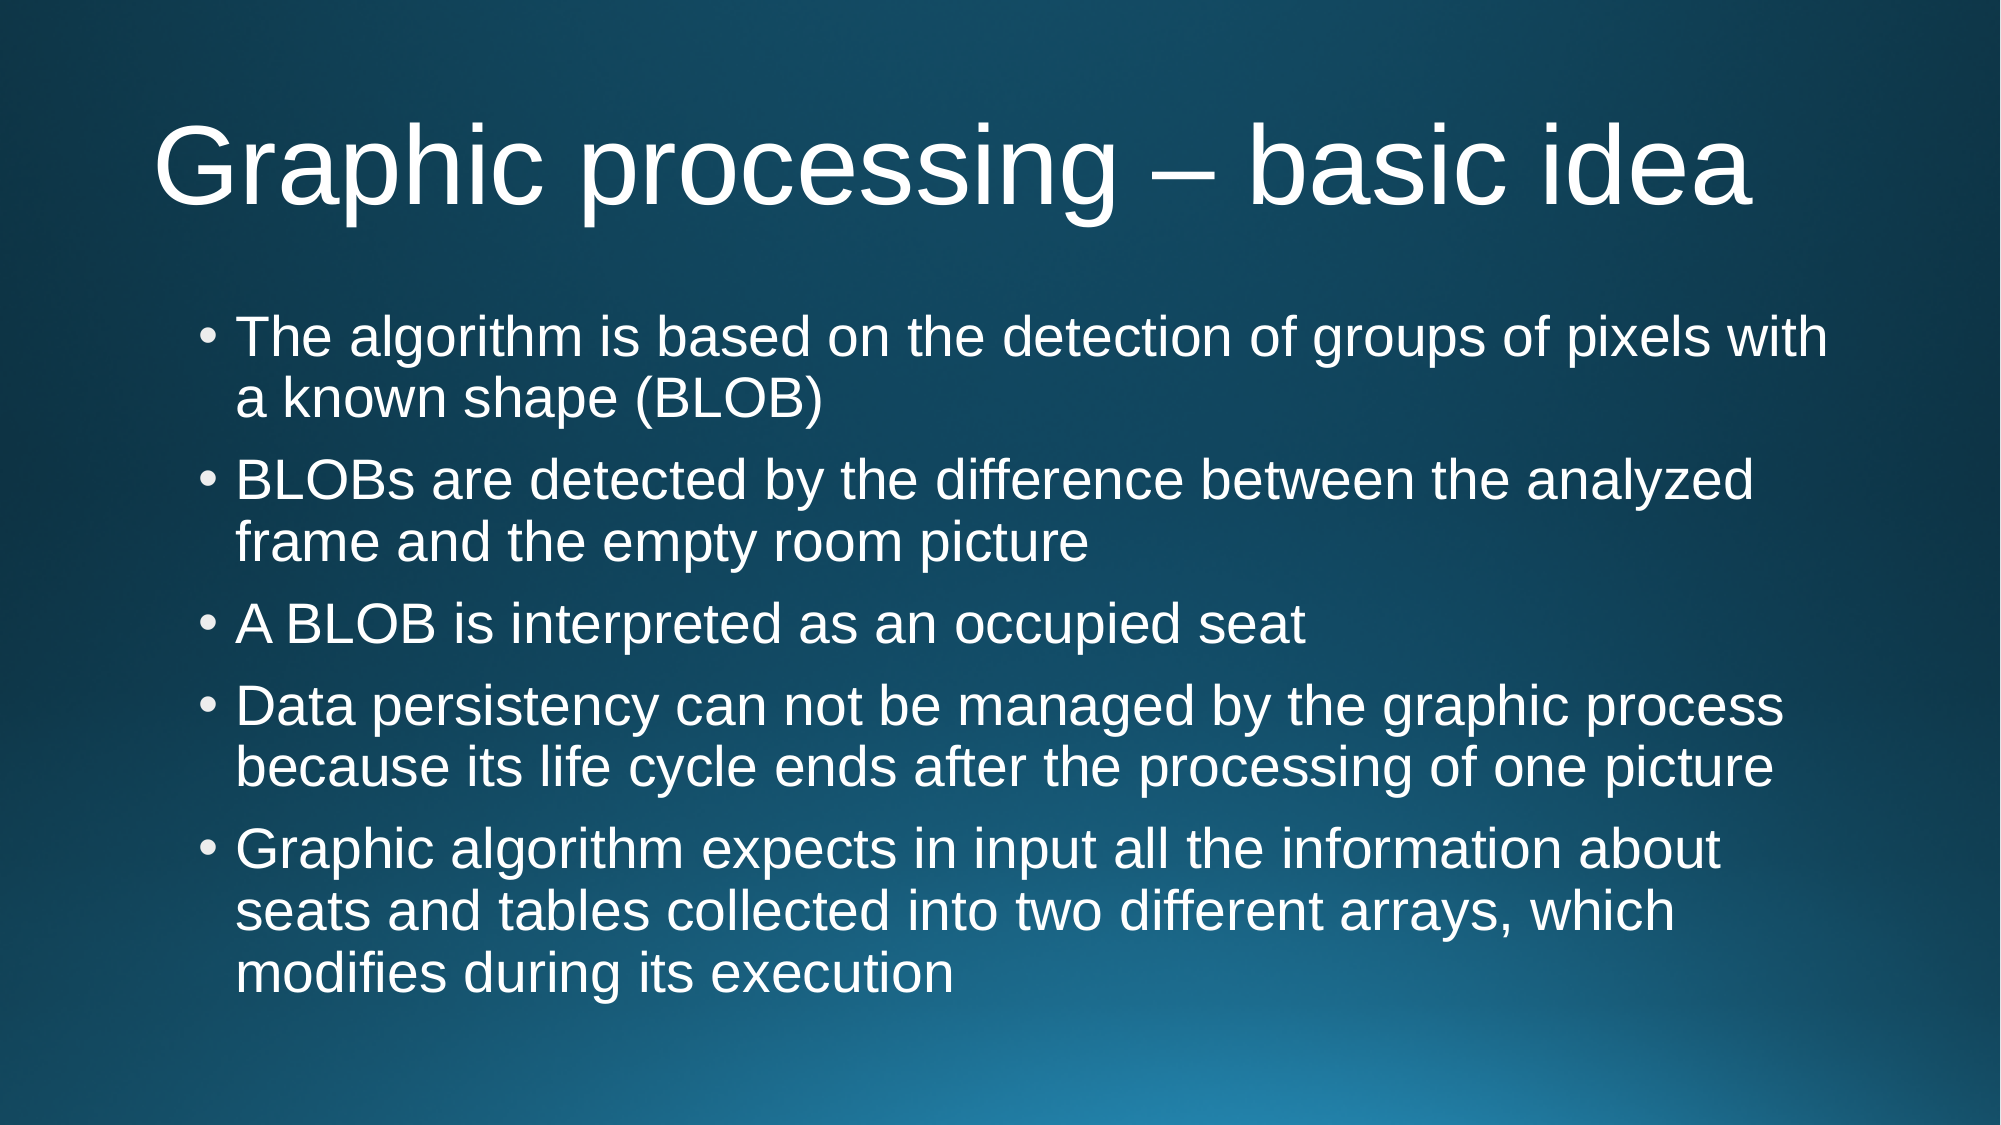

# Graphic processing – basic idea
The algorithm is based on the detection of groups of pixels with a known shape (BLOB)
BLOBs are detected by the difference between the analyzed frame and the empty room picture
A BLOB is interpreted as an occupied seat
Data persistency can not be managed by the graphic process because its life cycle ends after the processing of one picture
Graphic algorithm expects in input all the information about seats and tables collected into two different arrays, which modifies during its execution